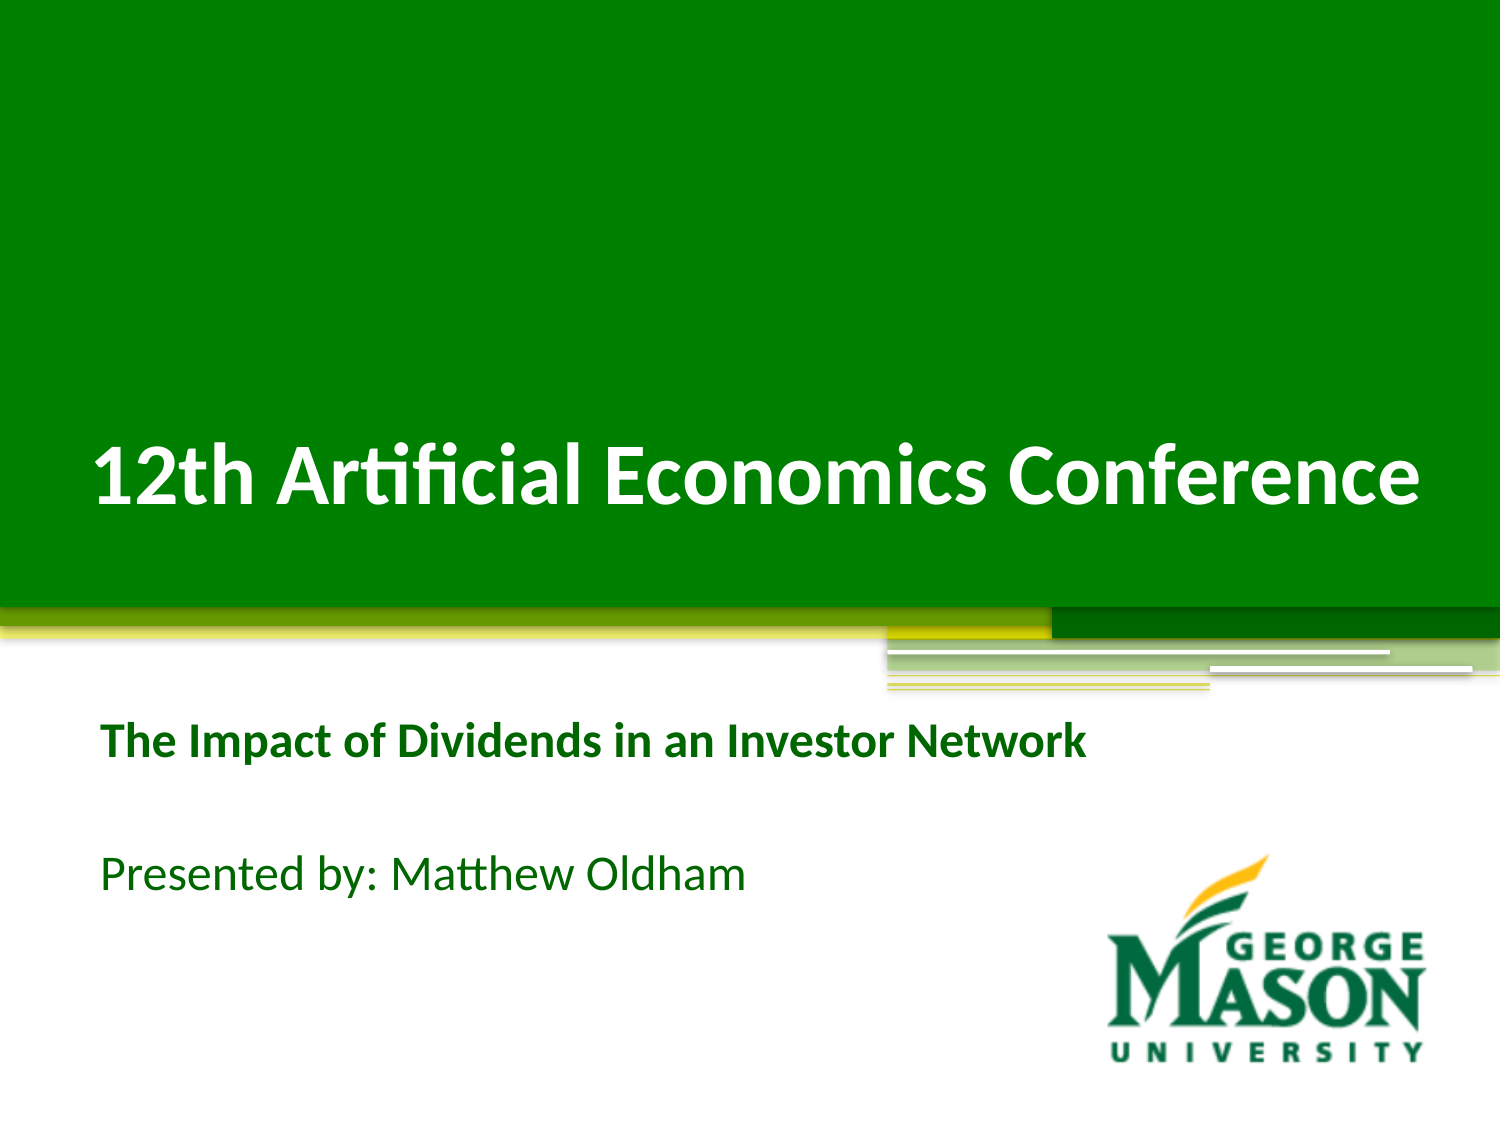

# 12th Artificial Economics Conference
The Impact of Dividends in an Investor Network

Presented by: Matthew Oldham